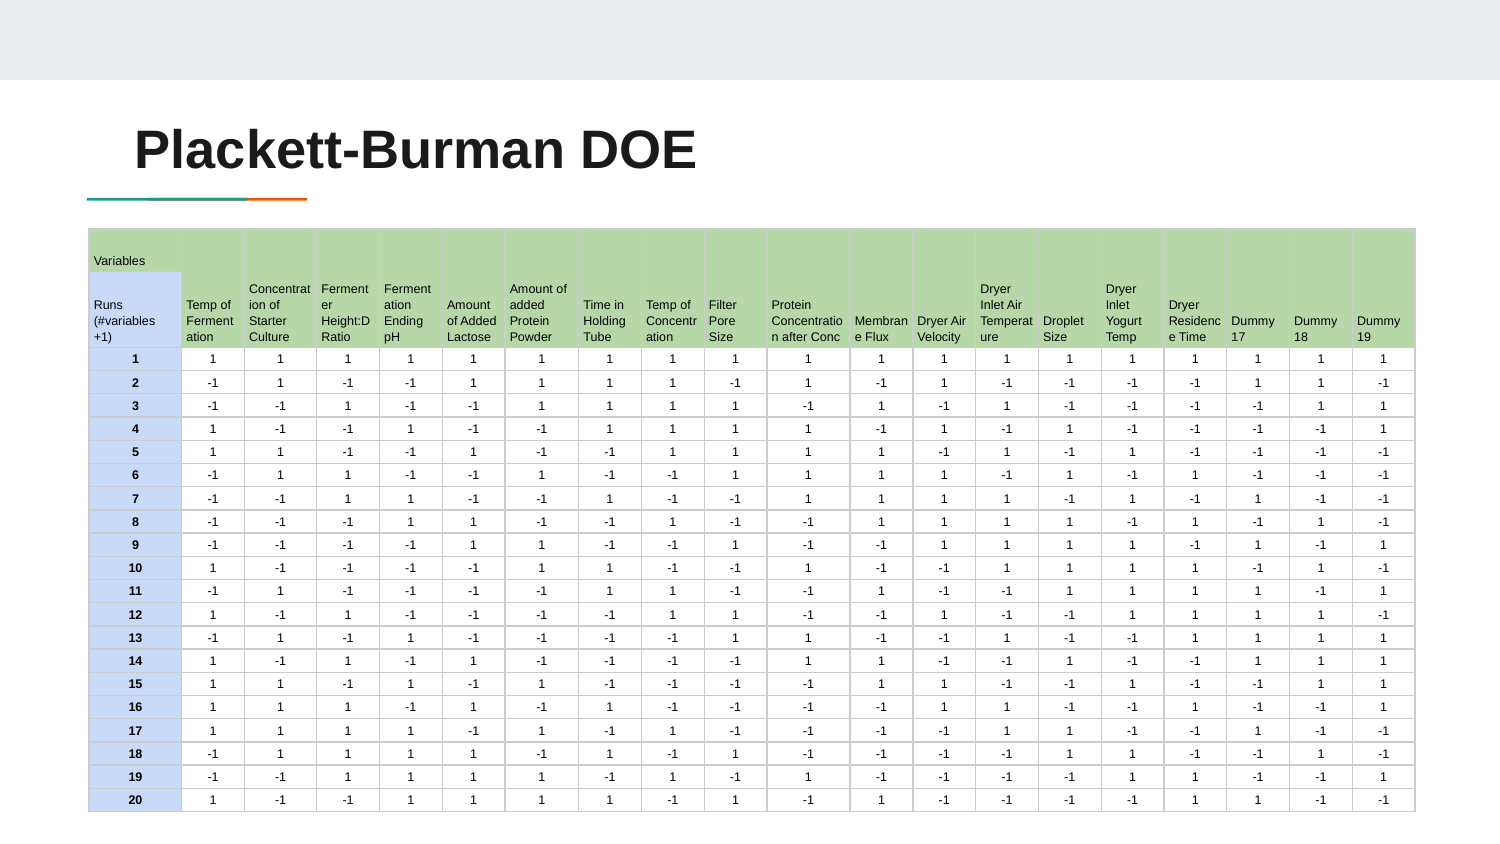

# Plackett-Burman DOE
| Variables | Temp of Fermentation | Concentration of Starter Culture | Fermenter Height:D Ratio | Fermentation Ending pH | Amount of Added Lactose | Amount of added Protein Powder | Time in Holding Tube | Temp of Concentration | Filter Pore Size | Protein Concentration after Conc | Membrane Flux | Dryer Air Velocity | Dryer Inlet Air Temperature | Droplet Size | Dryer Inlet Yogurt Temp | Dryer Residence Time | Dummy 17 | Dummy 18 | Dummy 19 |
| --- | --- | --- | --- | --- | --- | --- | --- | --- | --- | --- | --- | --- | --- | --- | --- | --- | --- | --- | --- |
| Runs (#variables +1) |  |  |  |  |  |  |  |  |  |  |  |  |  |  |  |  |  |  |  |
| 1 | 1 | 1 | 1 | 1 | 1 | 1 | 1 | 1 | 1 | 1 | 1 | 1 | 1 | 1 | 1 | 1 | 1 | 1 | 1 |
| 2 | -1 | 1 | -1 | -1 | 1 | 1 | 1 | 1 | -1 | 1 | -1 | 1 | -1 | -1 | -1 | -1 | 1 | 1 | -1 |
| 3 | -1 | -1 | 1 | -1 | -1 | 1 | 1 | 1 | 1 | -1 | 1 | -1 | 1 | -1 | -1 | -1 | -1 | 1 | 1 |
| 4 | 1 | -1 | -1 | 1 | -1 | -1 | 1 | 1 | 1 | 1 | -1 | 1 | -1 | 1 | -1 | -1 | -1 | -1 | 1 |
| 5 | 1 | 1 | -1 | -1 | 1 | -1 | -1 | 1 | 1 | 1 | 1 | -1 | 1 | -1 | 1 | -1 | -1 | -1 | -1 |
| 6 | -1 | 1 | 1 | -1 | -1 | 1 | -1 | -1 | 1 | 1 | 1 | 1 | -1 | 1 | -1 | 1 | -1 | -1 | -1 |
| 7 | -1 | -1 | 1 | 1 | -1 | -1 | 1 | -1 | -1 | 1 | 1 | 1 | 1 | -1 | 1 | -1 | 1 | -1 | -1 |
| 8 | -1 | -1 | -1 | 1 | 1 | -1 | -1 | 1 | -1 | -1 | 1 | 1 | 1 | 1 | -1 | 1 | -1 | 1 | -1 |
| 9 | -1 | -1 | -1 | -1 | 1 | 1 | -1 | -1 | 1 | -1 | -1 | 1 | 1 | 1 | 1 | -1 | 1 | -1 | 1 |
| 10 | 1 | -1 | -1 | -1 | -1 | 1 | 1 | -1 | -1 | 1 | -1 | -1 | 1 | 1 | 1 | 1 | -1 | 1 | -1 |
| 11 | -1 | 1 | -1 | -1 | -1 | -1 | 1 | 1 | -1 | -1 | 1 | -1 | -1 | 1 | 1 | 1 | 1 | -1 | 1 |
| 12 | 1 | -1 | 1 | -1 | -1 | -1 | -1 | 1 | 1 | -1 | -1 | 1 | -1 | -1 | 1 | 1 | 1 | 1 | -1 |
| 13 | -1 | 1 | -1 | 1 | -1 | -1 | -1 | -1 | 1 | 1 | -1 | -1 | 1 | -1 | -1 | 1 | 1 | 1 | 1 |
| 14 | 1 | -1 | 1 | -1 | 1 | -1 | -1 | -1 | -1 | 1 | 1 | -1 | -1 | 1 | -1 | -1 | 1 | 1 | 1 |
| 15 | 1 | 1 | -1 | 1 | -1 | 1 | -1 | -1 | -1 | -1 | 1 | 1 | -1 | -1 | 1 | -1 | -1 | 1 | 1 |
| 16 | 1 | 1 | 1 | -1 | 1 | -1 | 1 | -1 | -1 | -1 | -1 | 1 | 1 | -1 | -1 | 1 | -1 | -1 | 1 |
| 17 | 1 | 1 | 1 | 1 | -1 | 1 | -1 | 1 | -1 | -1 | -1 | -1 | 1 | 1 | -1 | -1 | 1 | -1 | -1 |
| 18 | -1 | 1 | 1 | 1 | 1 | -1 | 1 | -1 | 1 | -1 | -1 | -1 | -1 | 1 | 1 | -1 | -1 | 1 | -1 |
| 19 | -1 | -1 | 1 | 1 | 1 | 1 | -1 | 1 | -1 | 1 | -1 | -1 | -1 | -1 | 1 | 1 | -1 | -1 | 1 |
| 20 | 1 | -1 | -1 | 1 | 1 | 1 | 1 | -1 | 1 | -1 | 1 | -1 | -1 | -1 | -1 | 1 | 1 | -1 | -1 |